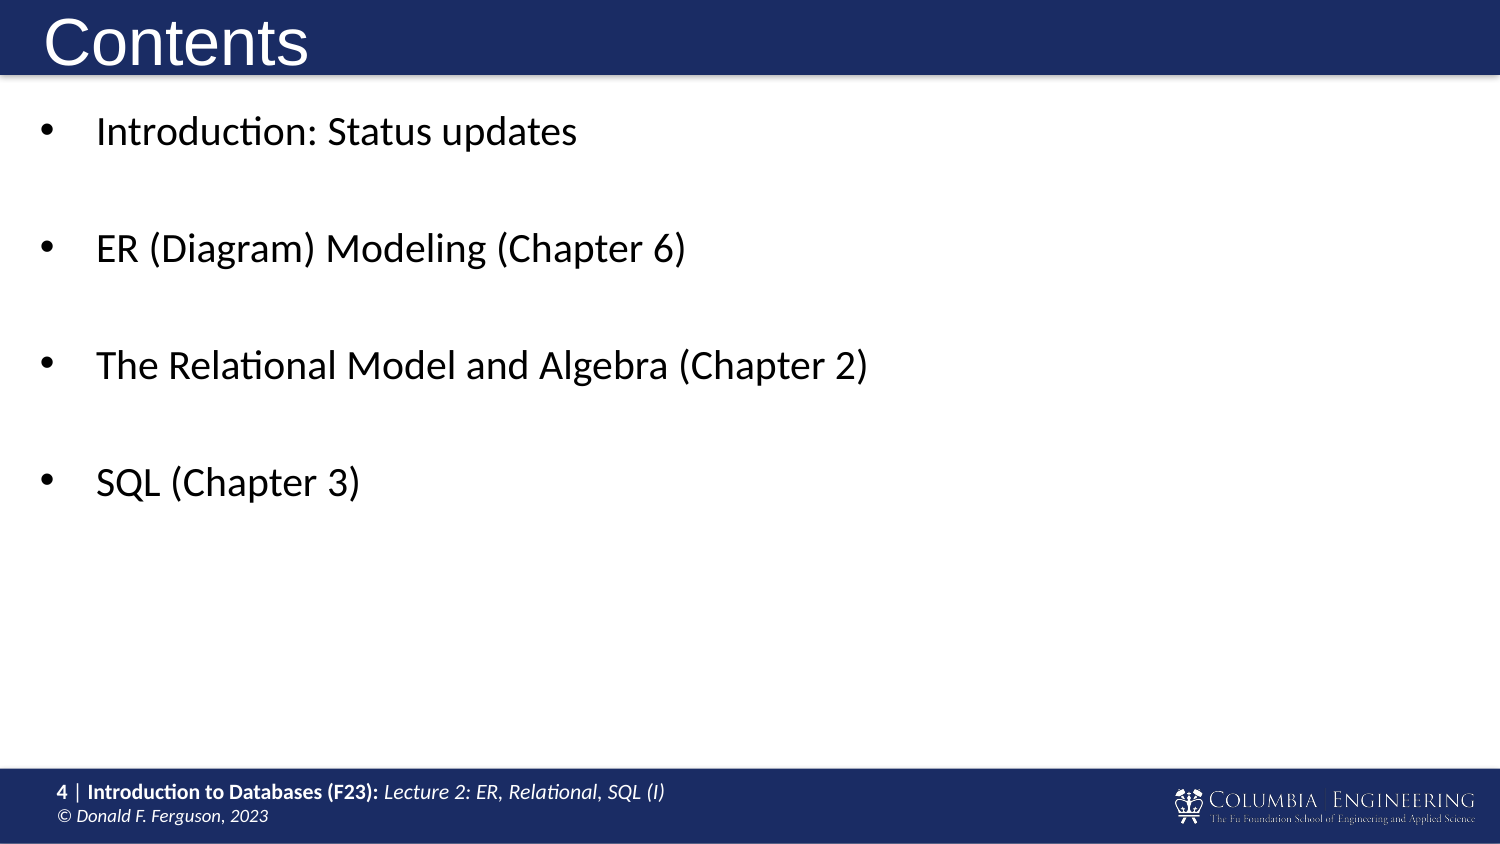

# Contents
Introduction: Status updates

ER (Diagram) Modeling (Chapter 6)

The Relational Model and Algebra (Chapter 2)

SQL (Chapter 3)